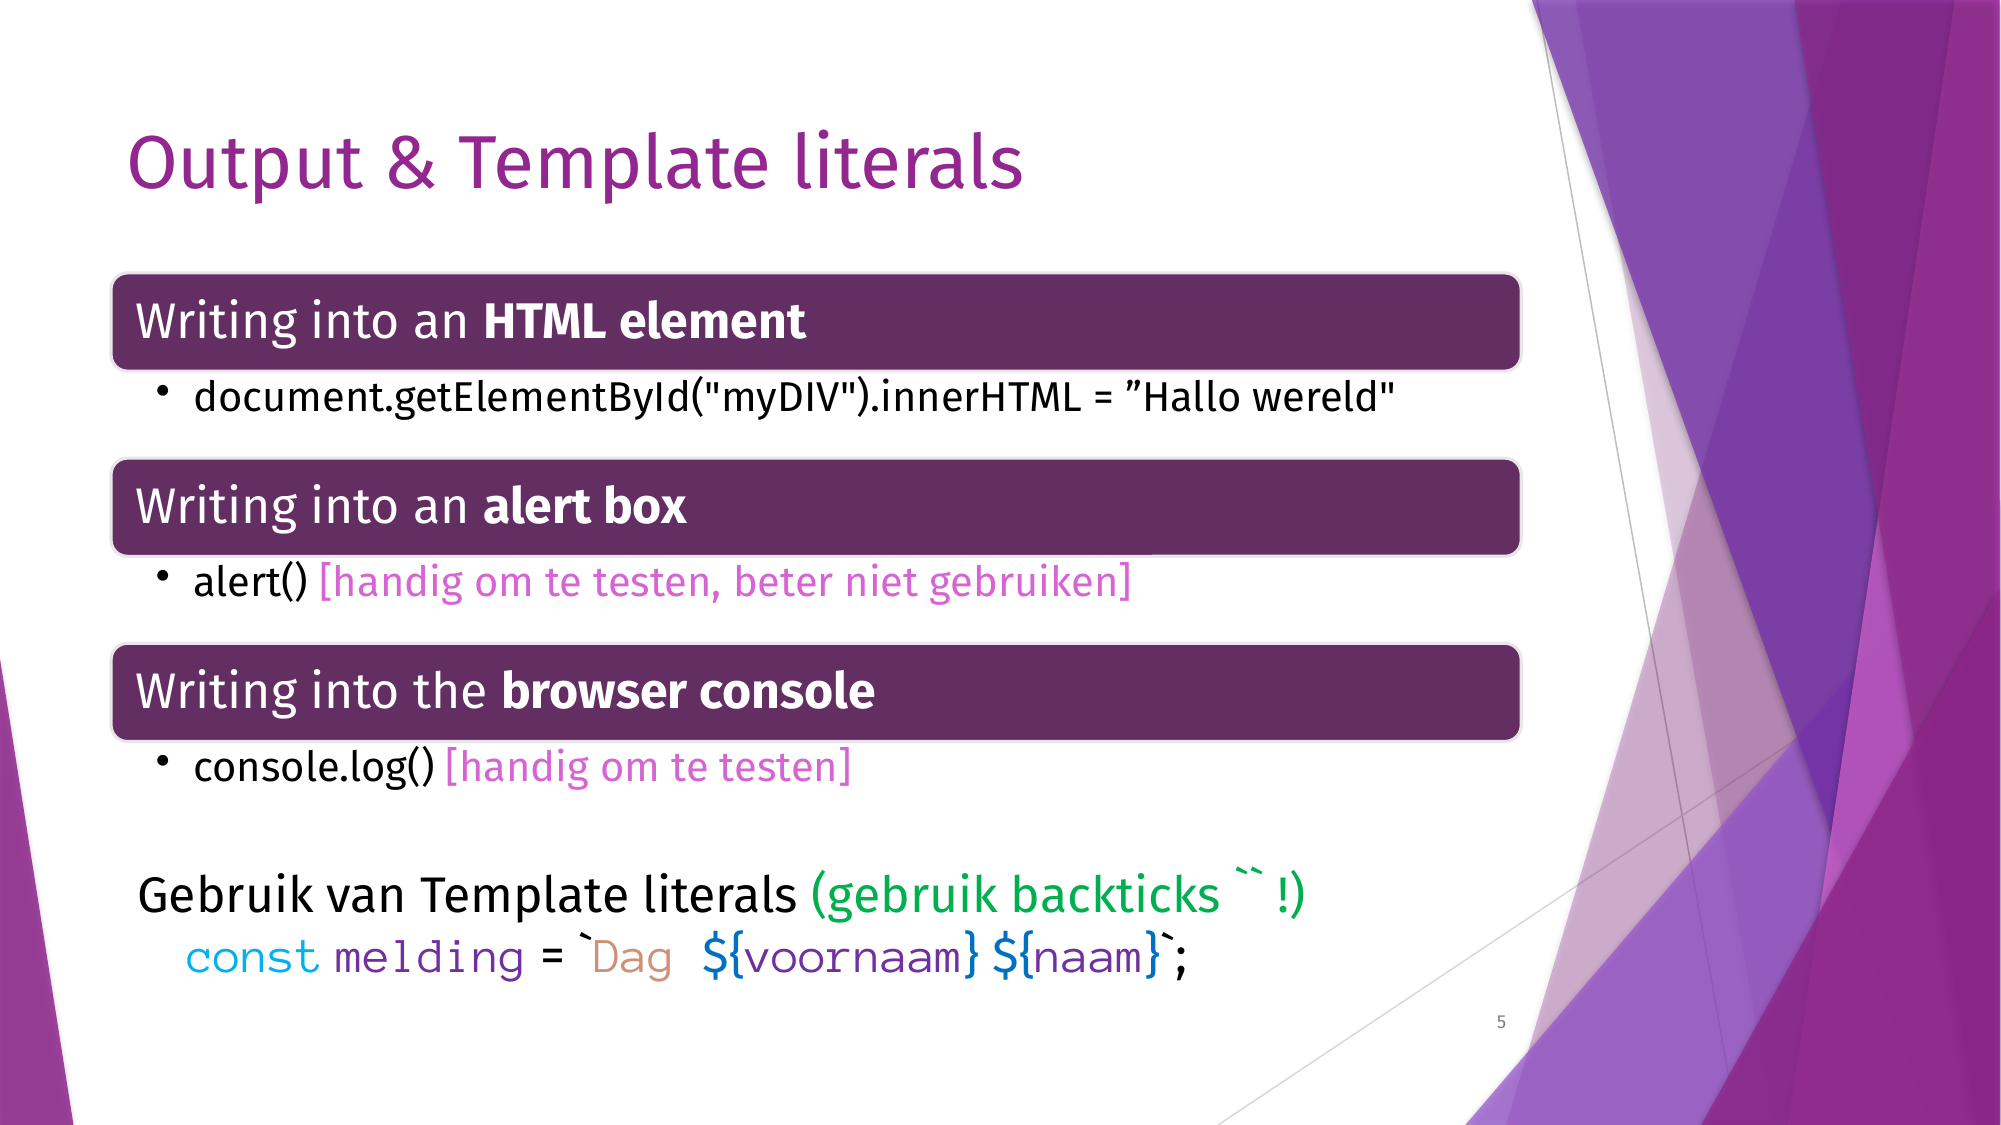

# Output & Template literals
Writing into an HTML element
document.getElementById("myDIV").innerHTML = ”Hallo wereld"
Writing into an alert box
alert() [handig om te testen, beter niet gebruiken]
Writing into the browser console
console.log() [handig om te testen]
Gebruik van Template literals (gebruik backticks `` !)
const melding = `Dag ${voornaam} ${naam}`;

5